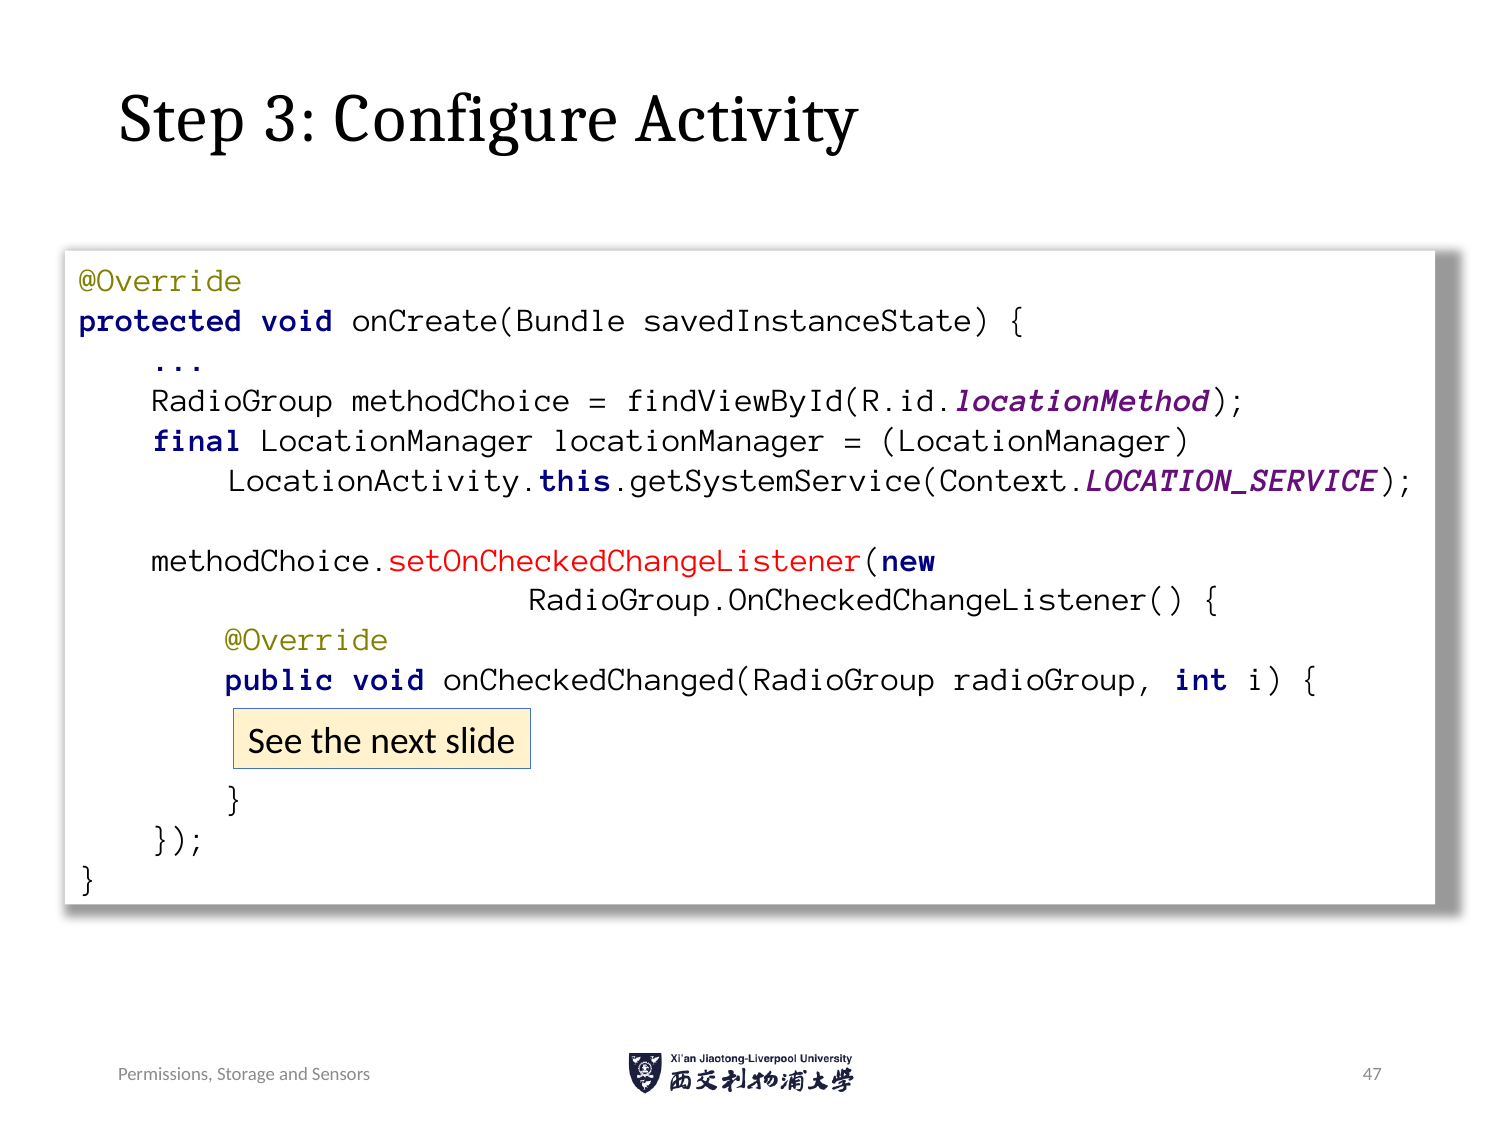

# Step 3: Configure Activity
@Override
protected void onCreate(Bundle savedInstanceState) {
    ...
    RadioGroup methodChoice = findViewById(R.id.locationMethod);
    final LocationManager locationManager = (LocationManager)
	LocationActivity.this.getSystemService(Context.LOCATION_SERVICE);
    methodChoice.setOnCheckedChangeListener(new
			RadioGroup.OnCheckedChangeListener() {
        @Override
        public void onCheckedChanged(RadioGroup radioGroup, int i) {
        }
    });
}
See the next slide
Permissions, Storage and Sensors
47